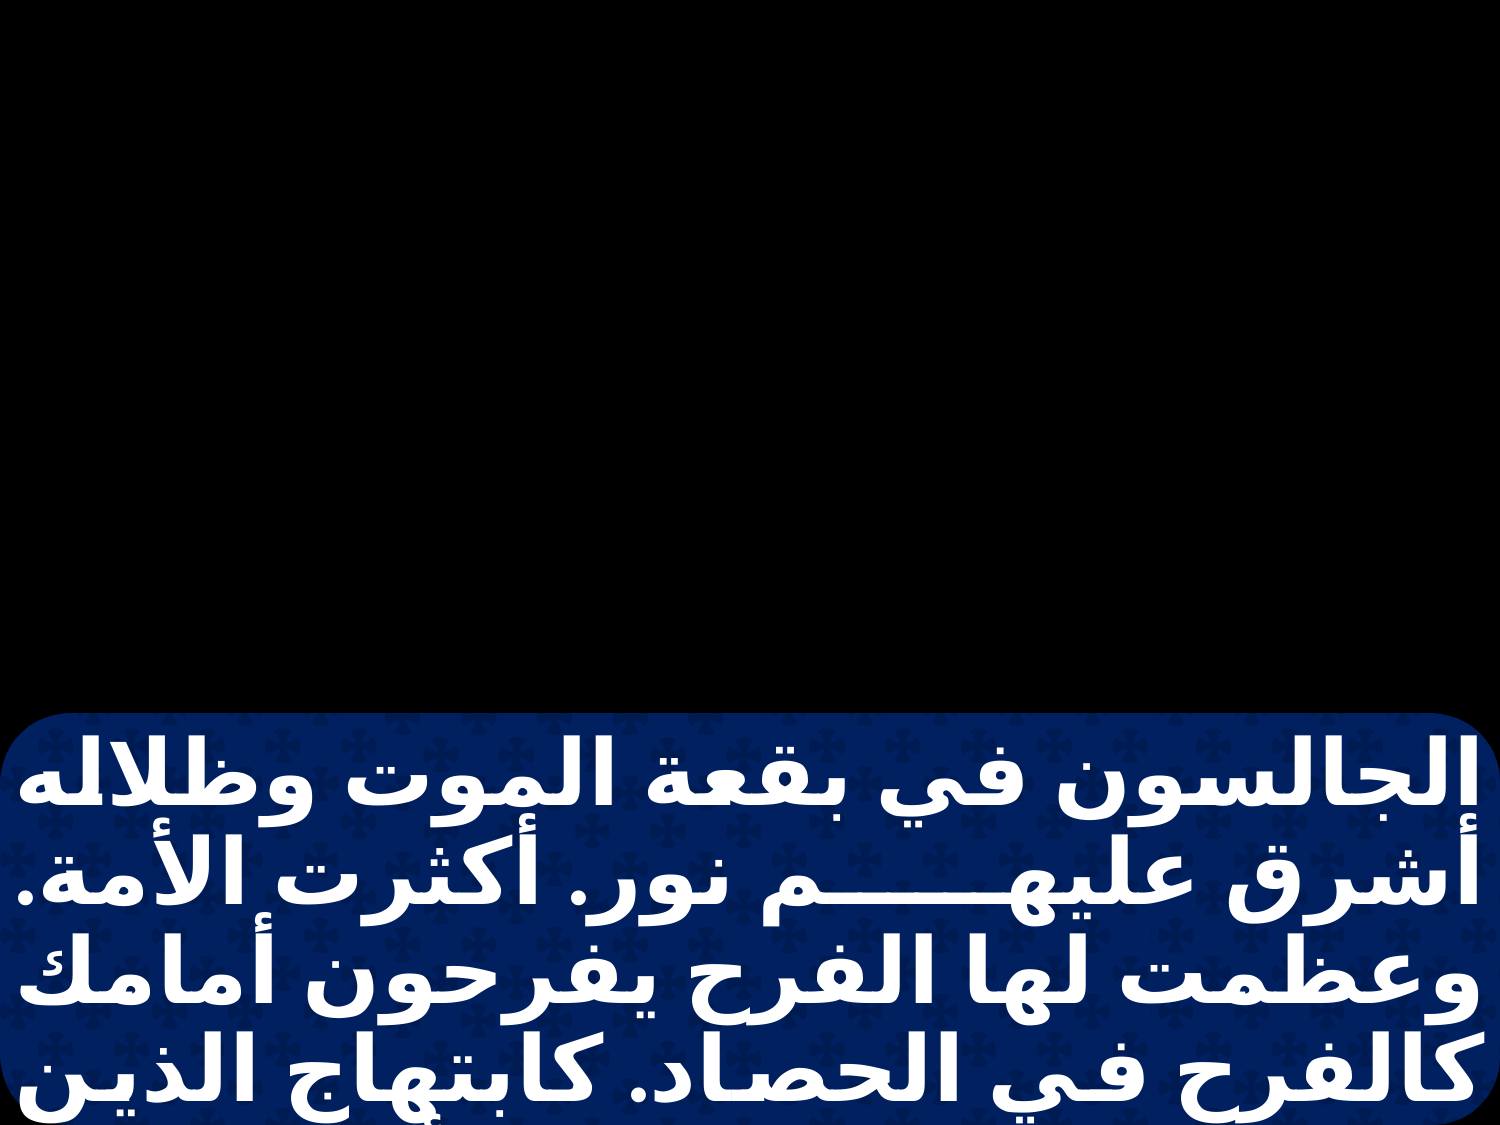

الجالسون في بقعة الموت وظلاله أشرق عليهم نور. أكثرت الأمة. وعظمت لها الفرح يفرحون أمامك كالفرح في الحصاد. كابتهاج الذين يقتسمون الغنيمة، لأن نير مشقتها، وعصا كتفها، وقضيب